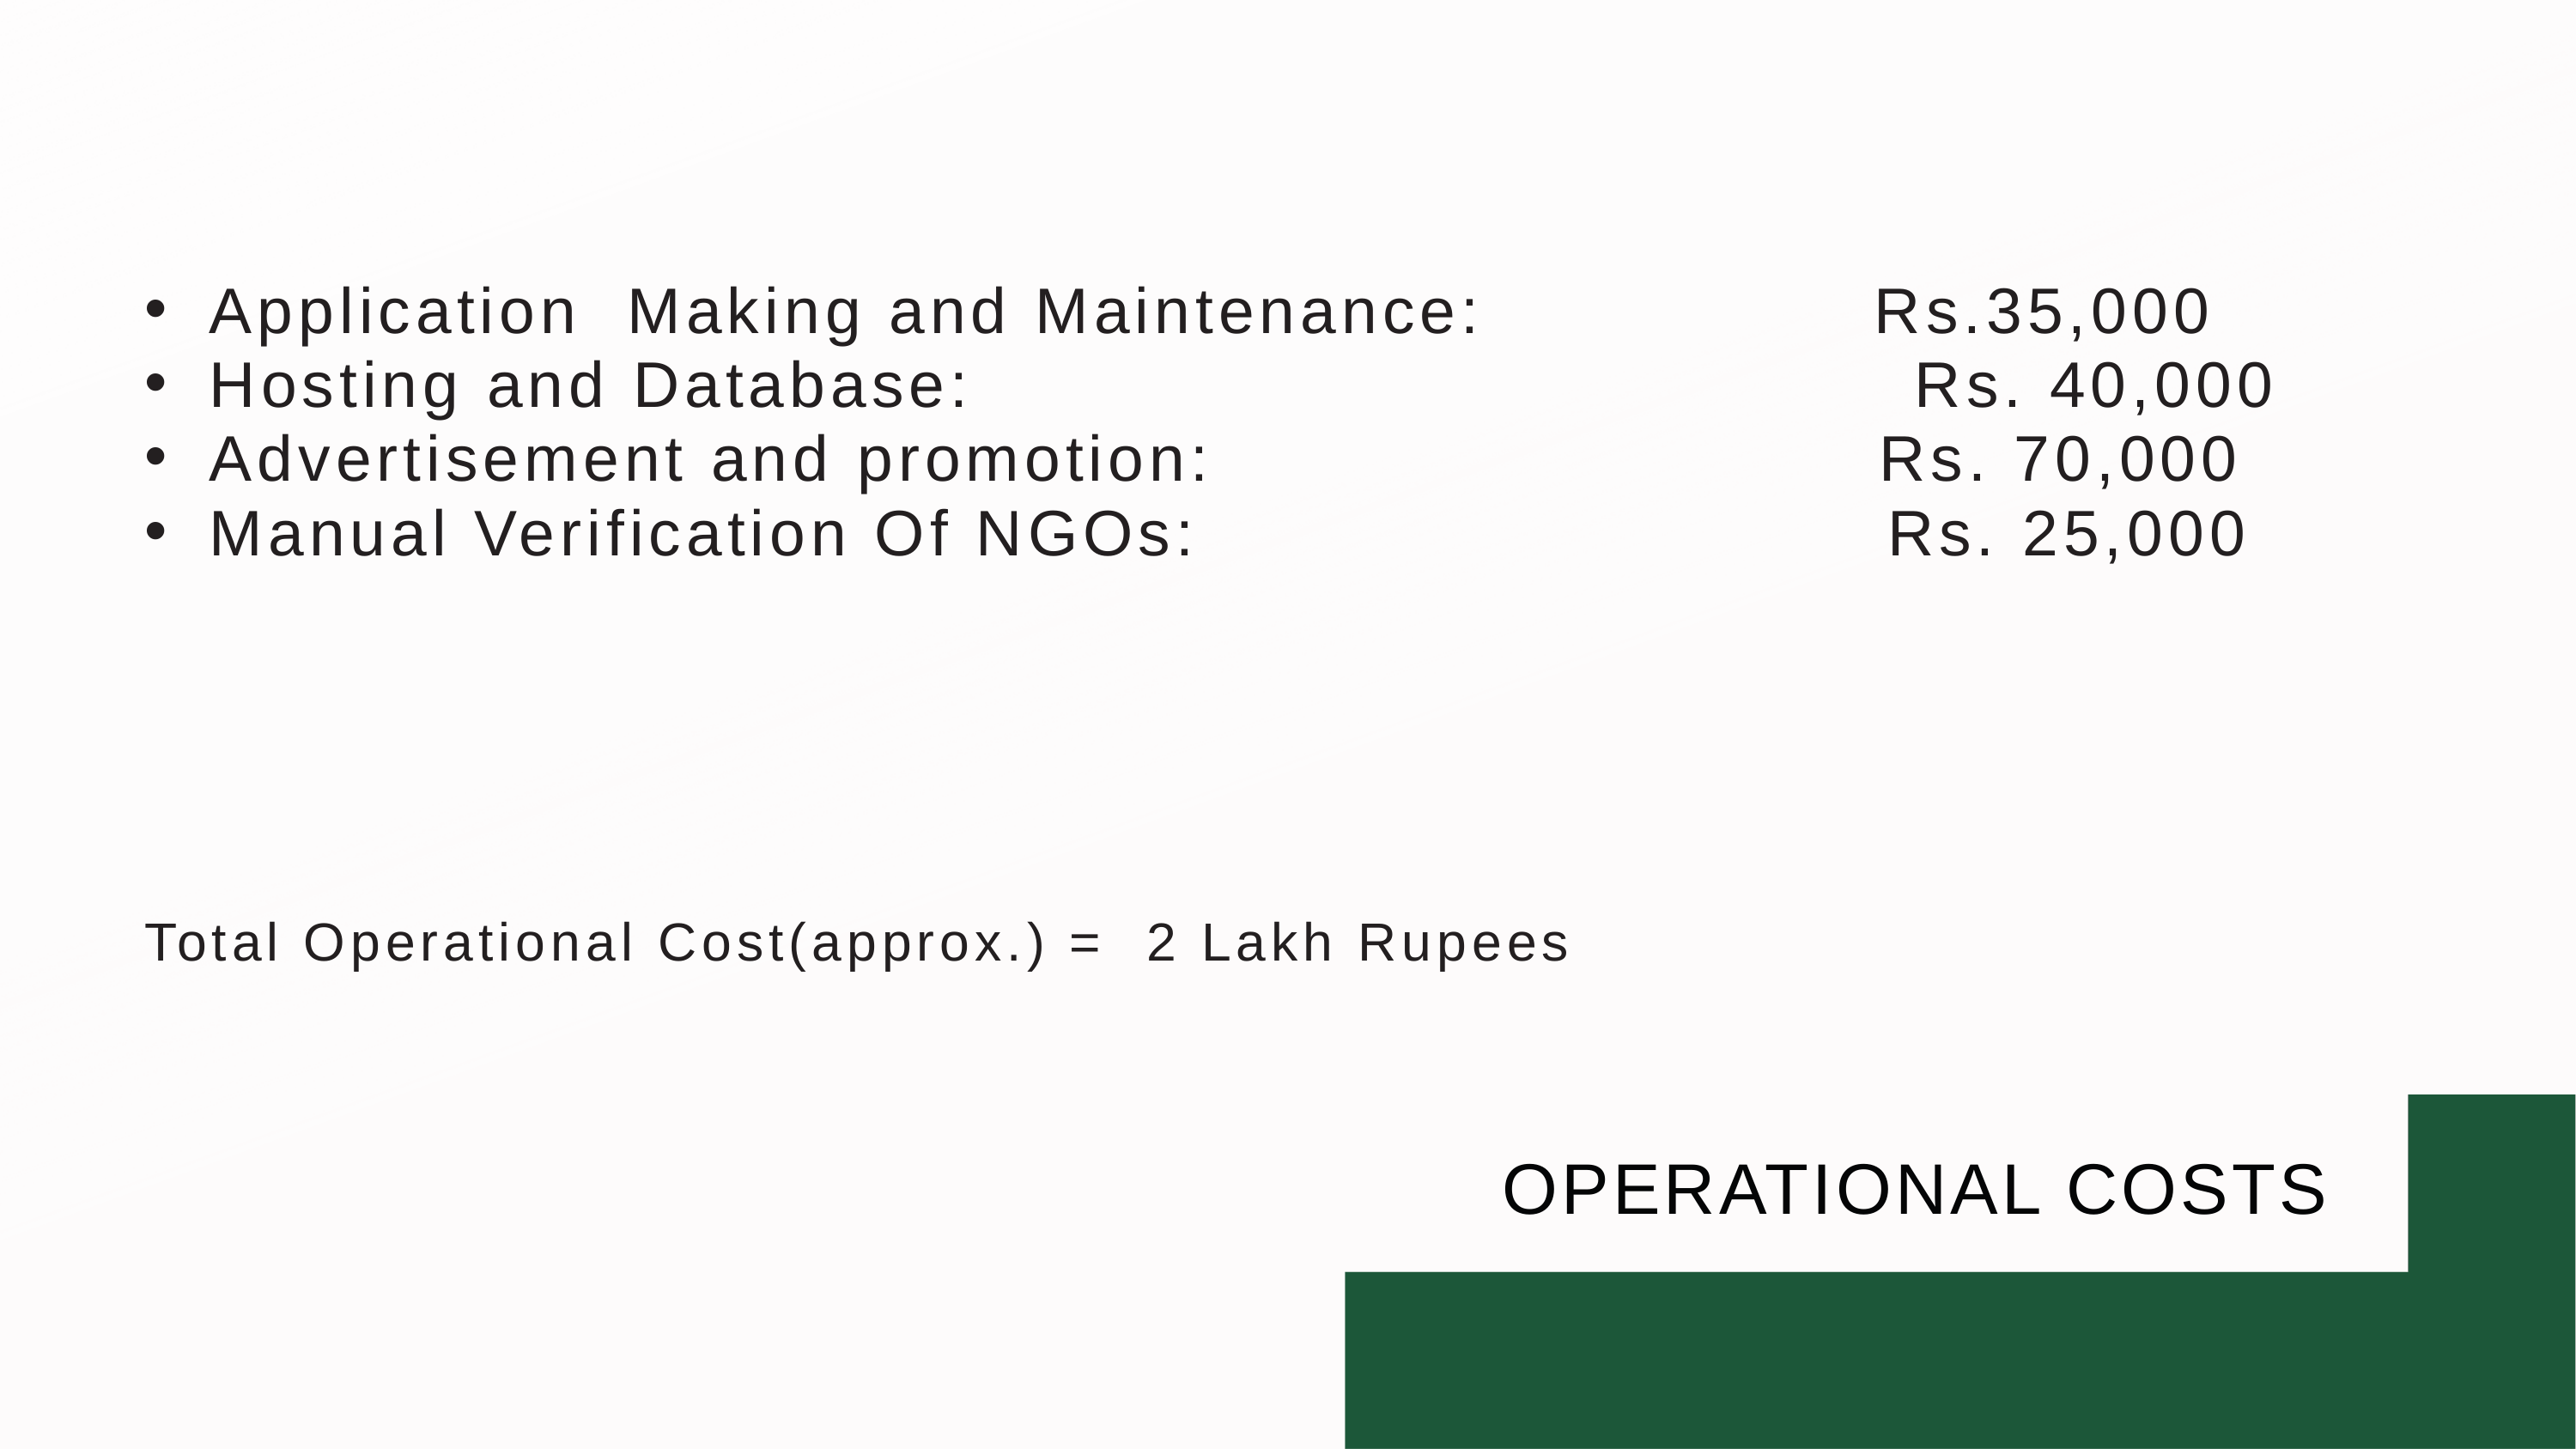

Application  Making and Maintenance:                 Rs.35,000
Hosting and Database:                                         Rs. 40,000
Advertisement and promotion:                             Rs. 70,000
Manual Verification Of NGOs:                              Rs. 25,000
Total Operational Cost(approx.) =  2 Lakh Rupees

OPERATIONAL COSTS